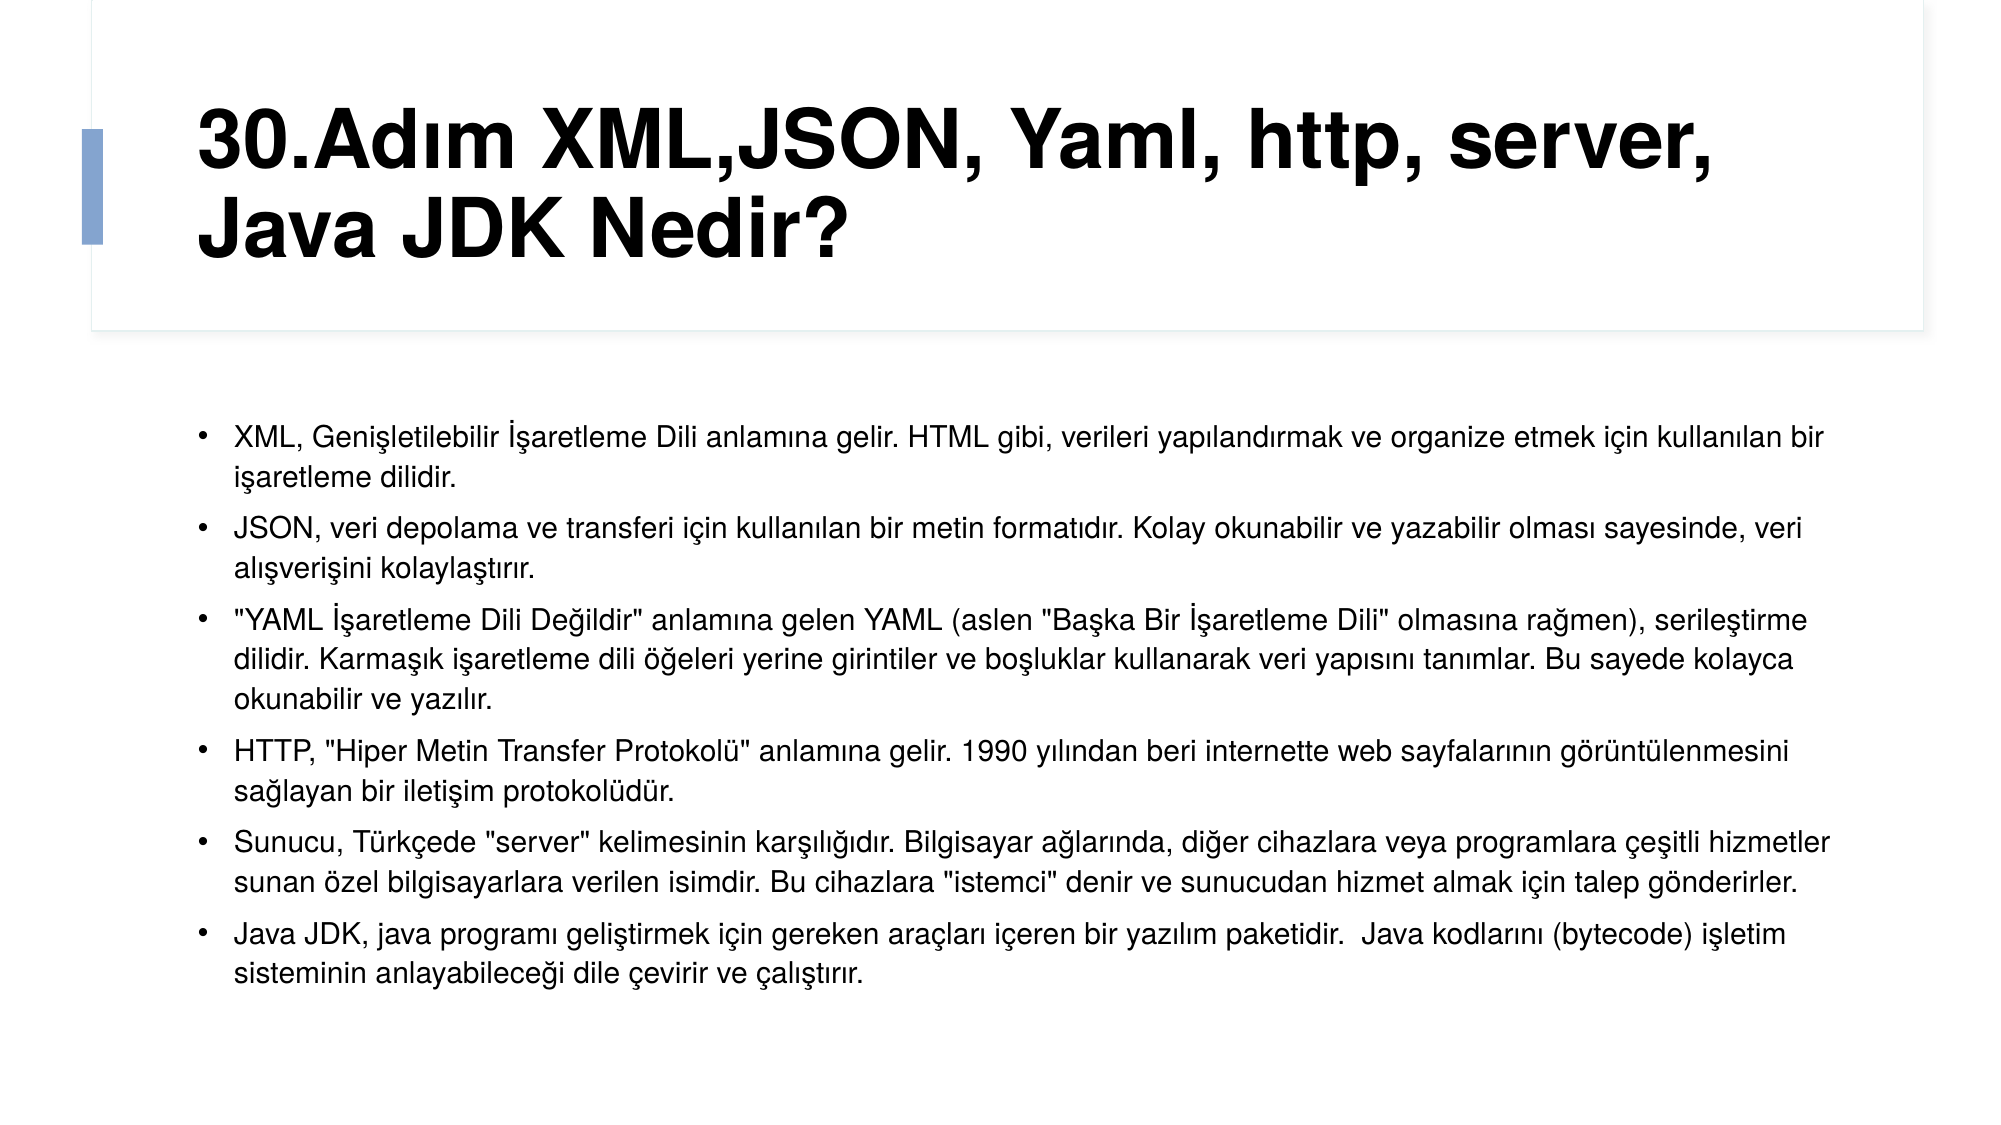

# 30.Adım XML,JSON, Yaml, http, server, Java JDK Nedir?
XML, Genişletilebilir İşaretleme Dili anlamına gelir. HTML gibi, verileri yapılandırmak ve organize etmek için kullanılan bir işaretleme dilidir.
JSON, veri depolama ve transferi için kullanılan bir metin formatıdır. Kolay okunabilir ve yazabilir olması sayesinde, veri alışverişini kolaylaştırır.
"YAML İşaretleme Dili Değildir" anlamına gelen YAML (aslen "Başka Bir İşaretleme Dili" olmasına rağmen), serileştirme dilidir. Karmaşık işaretleme dili öğeleri yerine girintiler ve boşluklar kullanarak veri yapısını tanımlar. Bu sayede kolayca okunabilir ve yazılır.
HTTP, "Hiper Metin Transfer Protokolü" anlamına gelir. 1990 yılından beri internette web sayfalarının görüntülenmesini sağlayan bir iletişim protokolüdür.
Sunucu, Türkçede "server" kelimesinin karşılığıdır. Bilgisayar ağlarında, diğer cihazlara veya programlara çeşitli hizmetler sunan özel bilgisayarlara verilen isimdir. Bu cihazlara "istemci" denir ve sunucudan hizmet almak için talep gönderirler.
Java JDK, java programı geliştirmek için gereken araçları içeren bir yazılım paketidir.  Java kodlarını (bytecode) işletim sisteminin anlayabileceği dile çevirir ve çalıştırır.